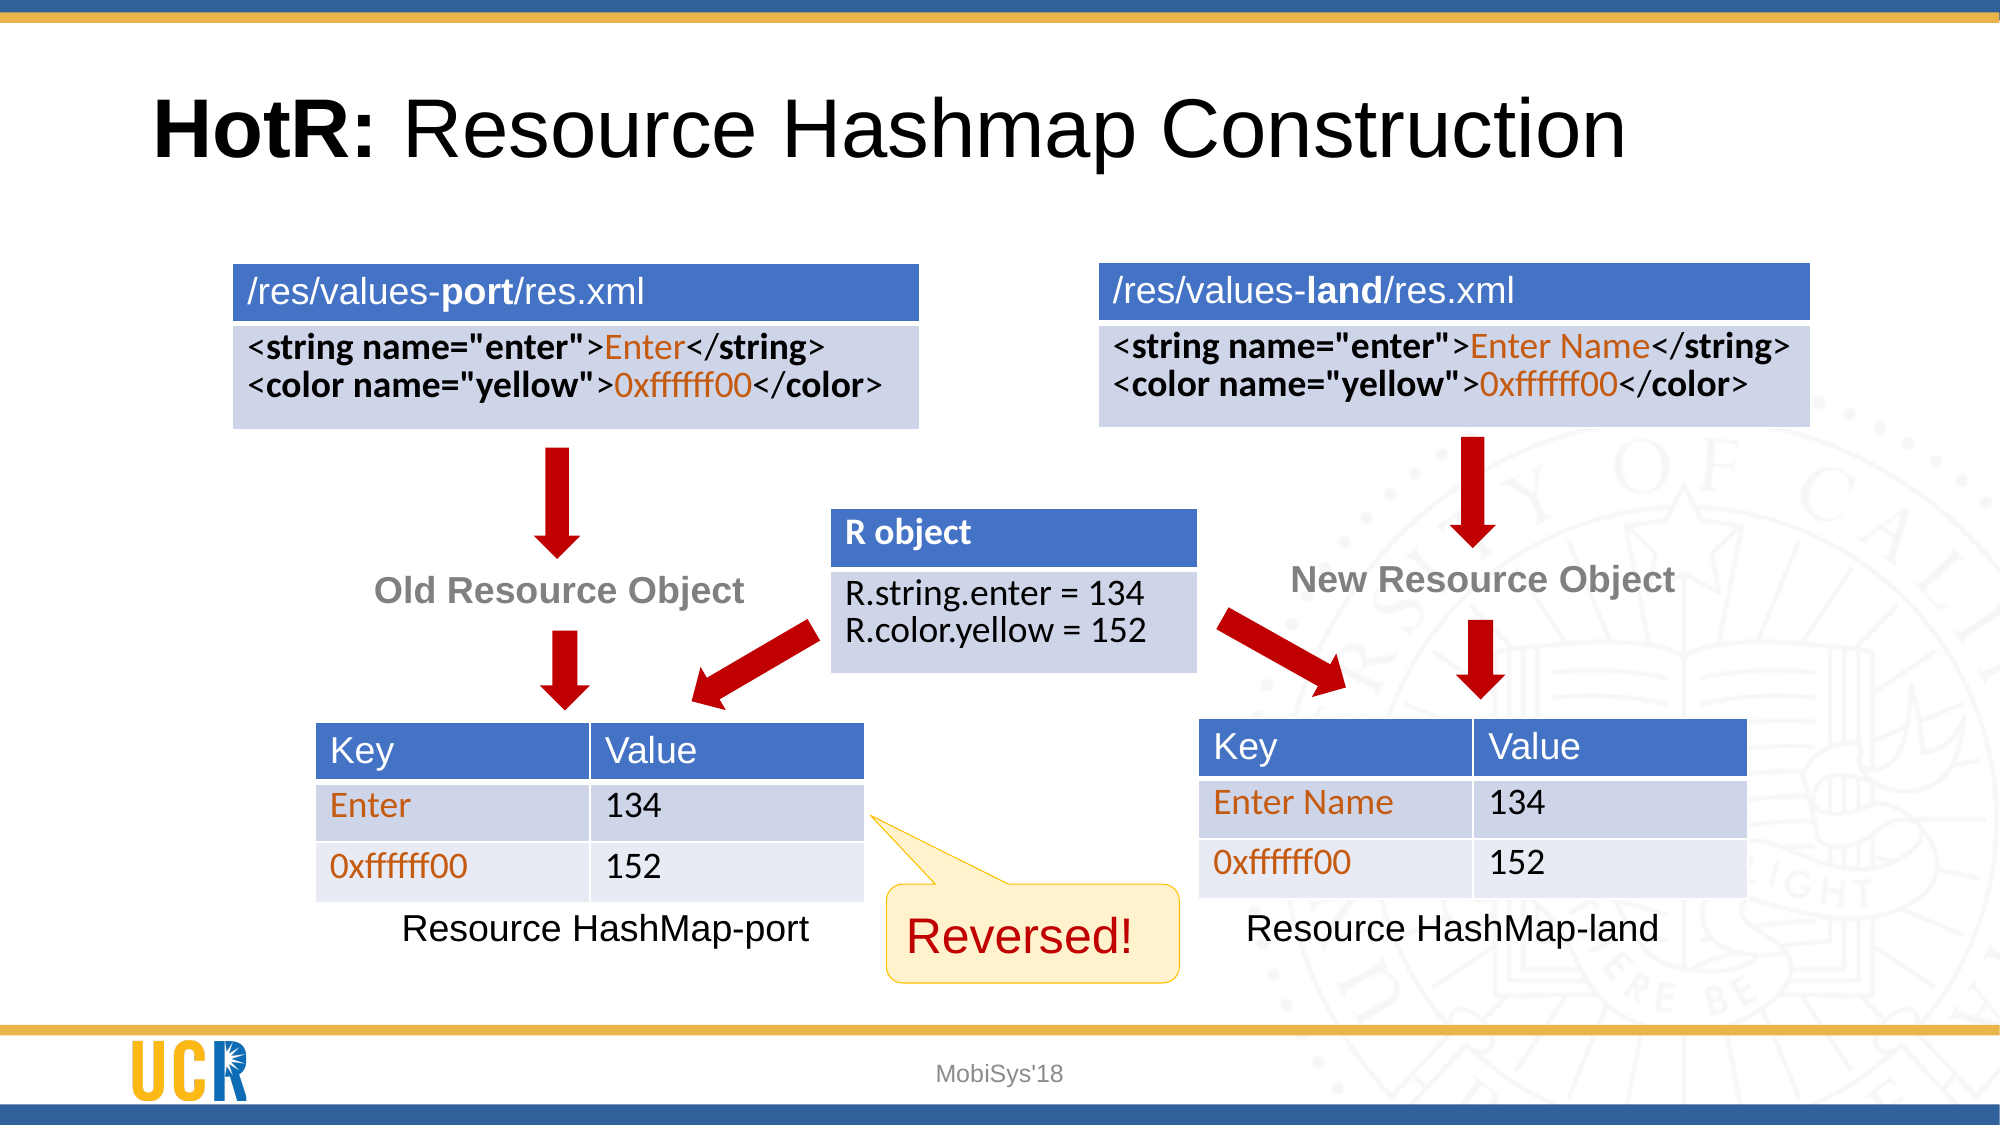

# HotR: Resource Hashmap Construction
| /res/values-land/res.xml |
| --- |
| <string name="enter">Enter Name</string> <color name="yellow">0xffffff00</color> |
| /res/values-port/res.xml |
| --- |
| <string name="enter">Enter</string> <color name="yellow">0xffffff00</color> |

| R object |
| --- |
| R.string.enter = 134 R.color.yellow = 152 |
New Resource Object
Old Resource Object

| Key | Value |
| --- | --- |
| Enter Name | 134 |
| 0xffffff00 | 152 |
| Key | Value |
| --- | --- |
| Enter | 134 |
| 0xffffff00 | 152 |
Reversed!
Resource HashMap-port
Resource HashMap-land
MobiSys'18